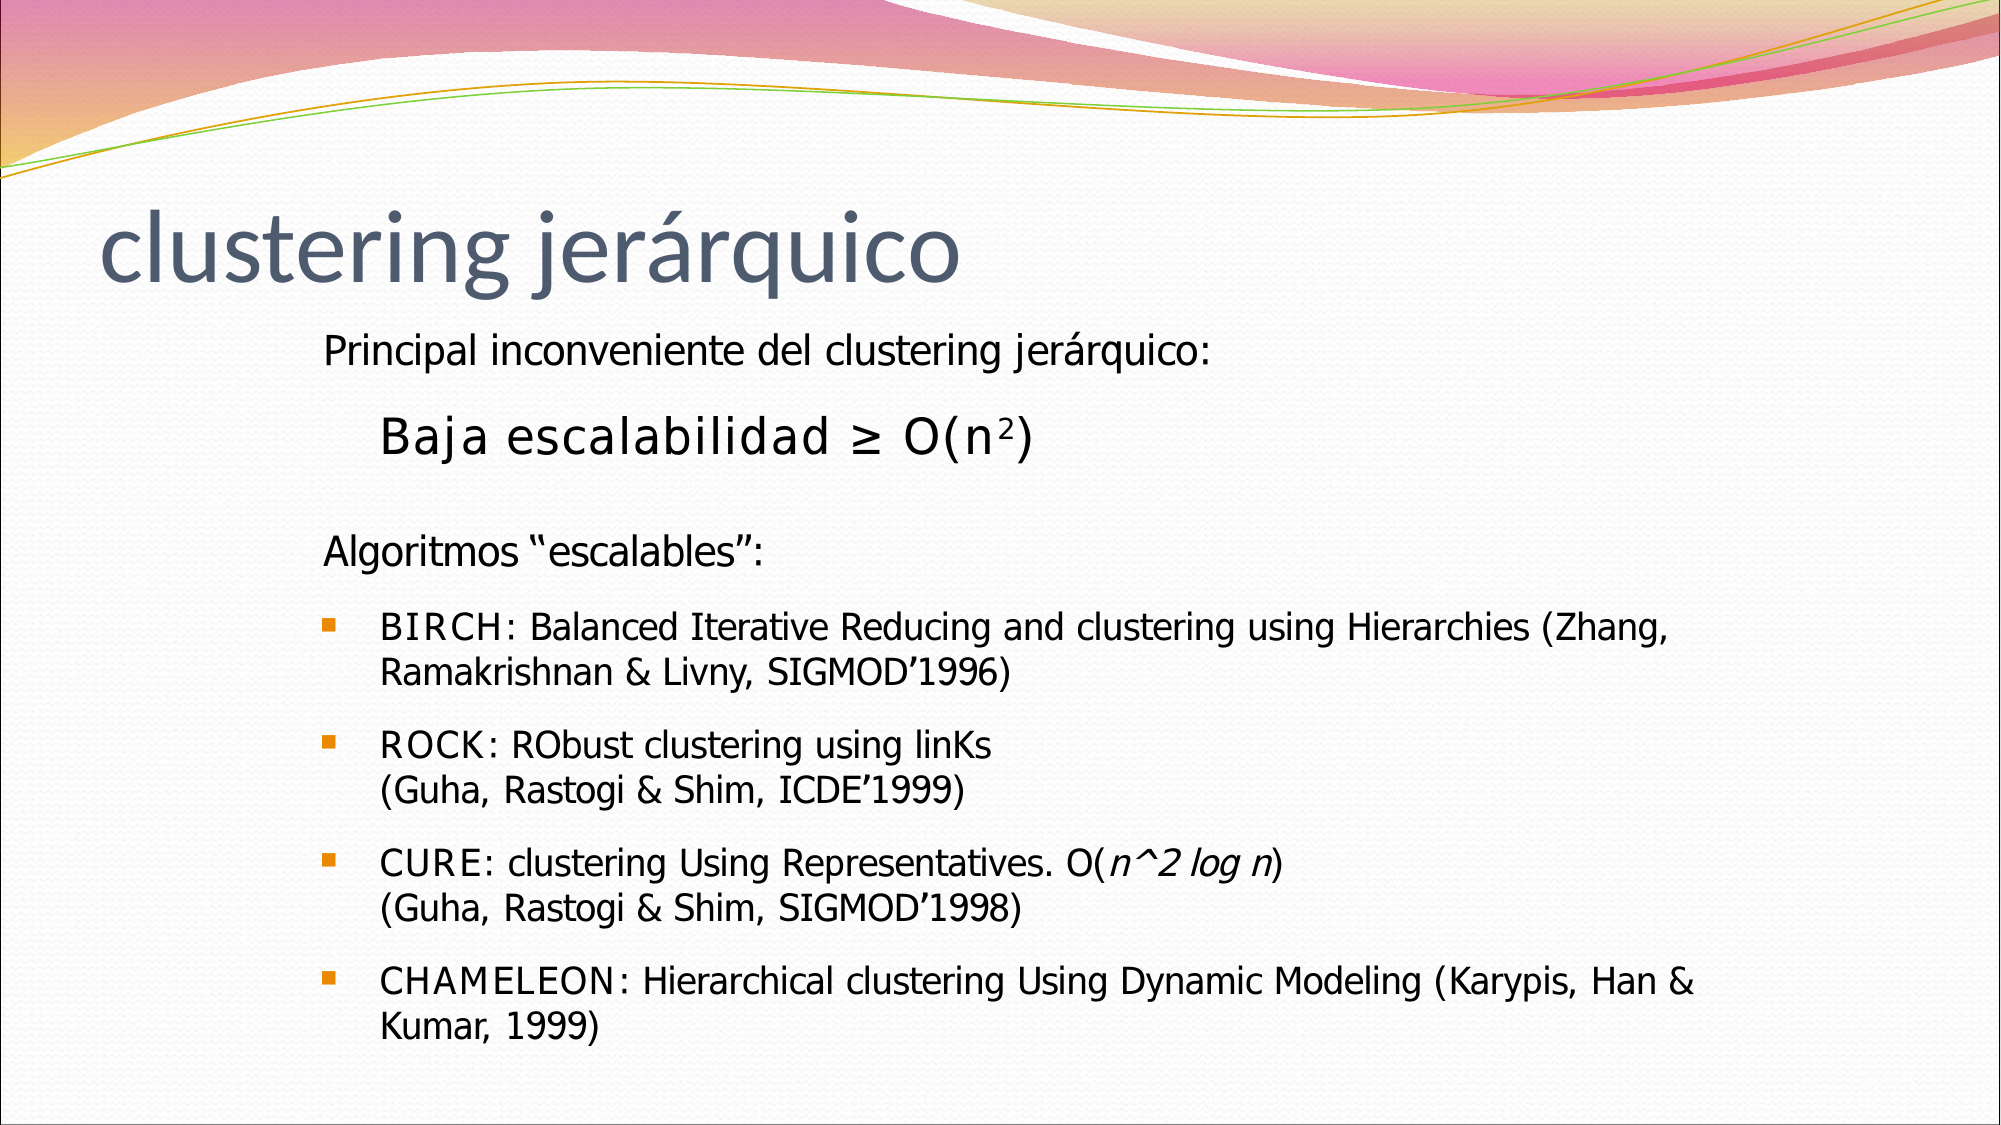

# clustering jerárquico
Principal inconveniente del clustering jerárquico:

	Baja escalabilidad ≥ O(n2)

Algoritmos “escalables”:

BIRCH: Balanced Iterative Reducing and clustering using Hierarchies (Zhang, Ramakrishnan & Livny, SIGMOD’1996)

ROCK: RObust clustering using linKs
(Guha, Rastogi & Shim, ICDE’1999)

CURE: clustering Using Representatives. O(n^2 log n)
(Guha, Rastogi & Shim, SIGMOD’1998)

CHAMELEON: Hierarchical clustering Using Dynamic Modeling (Karypis, Han & Kumar, 1999)